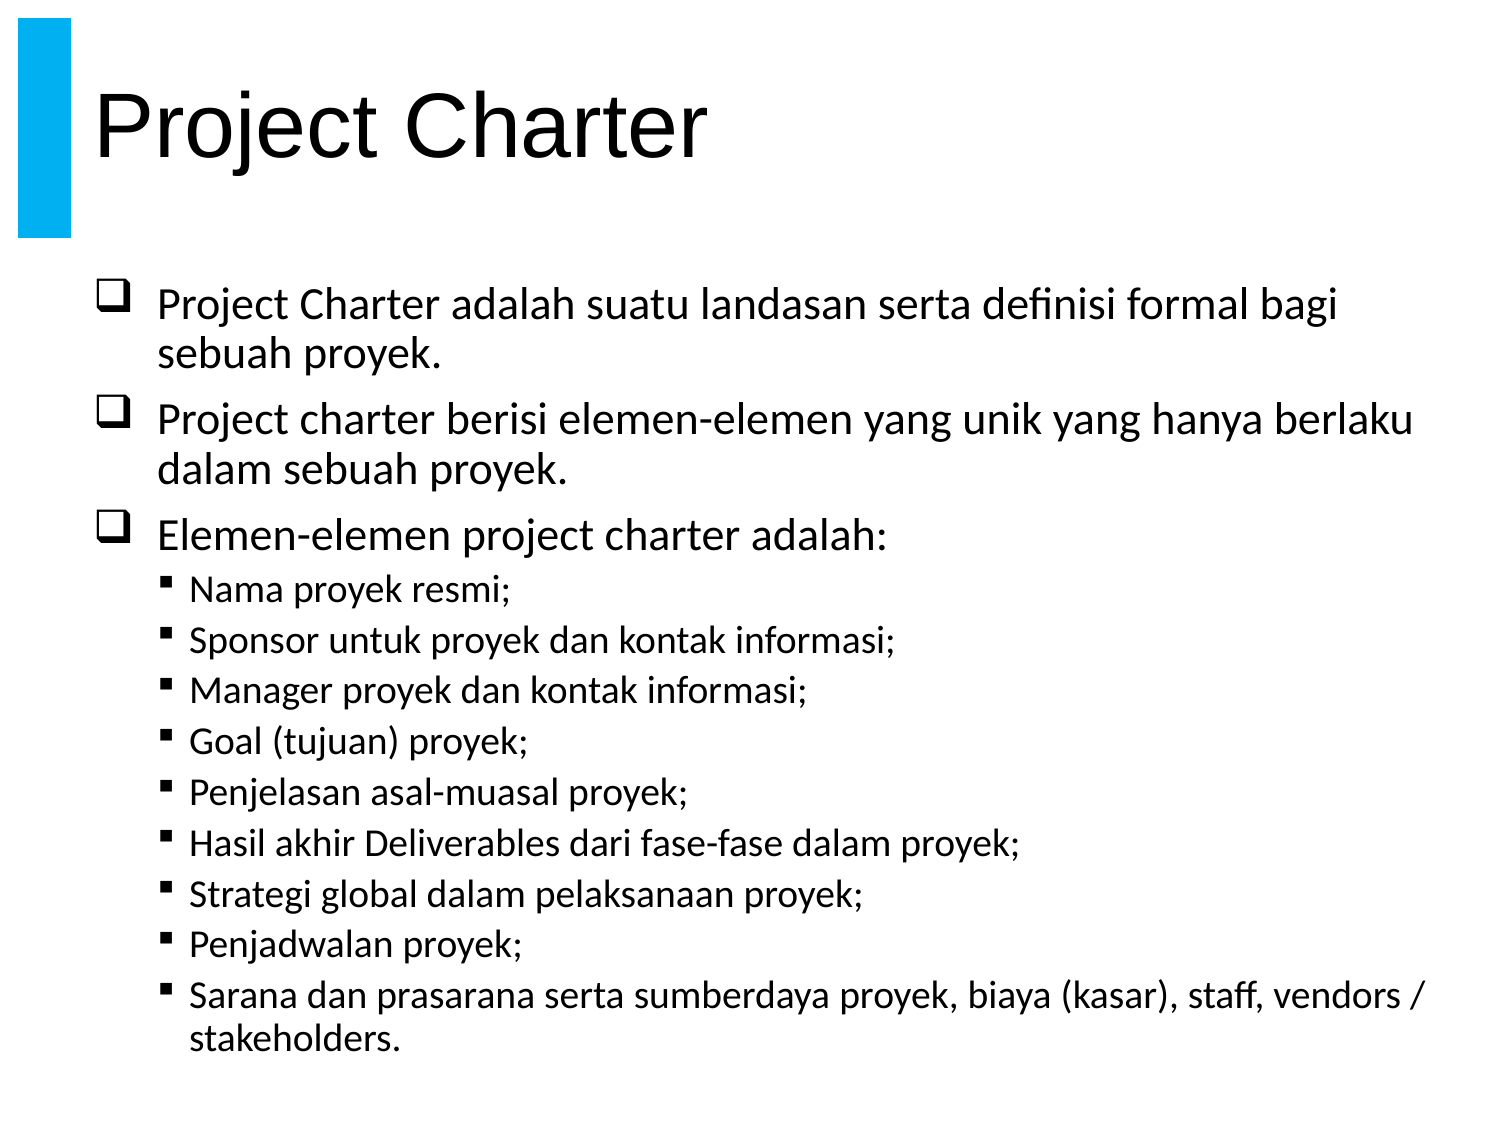

# Project Charter
Project Charter adalah suatu landasan serta definisi formal bagi sebuah proyek.
Project charter berisi elemen-elemen yang unik yang hanya berlaku dalam sebuah proyek.
Elemen-elemen project charter adalah:
Nama proyek resmi;
Sponsor untuk proyek dan kontak informasi;
Manager proyek dan kontak informasi;
Goal (tujuan) proyek;
Penjelasan asal-muasal proyek;
Hasil akhir Deliverables dari fase-fase dalam proyek;
Strategi global dalam pelaksanaan proyek;
Penjadwalan proyek;
Sarana dan prasarana serta sumberdaya proyek, biaya (kasar), staff, vendors / stakeholders.